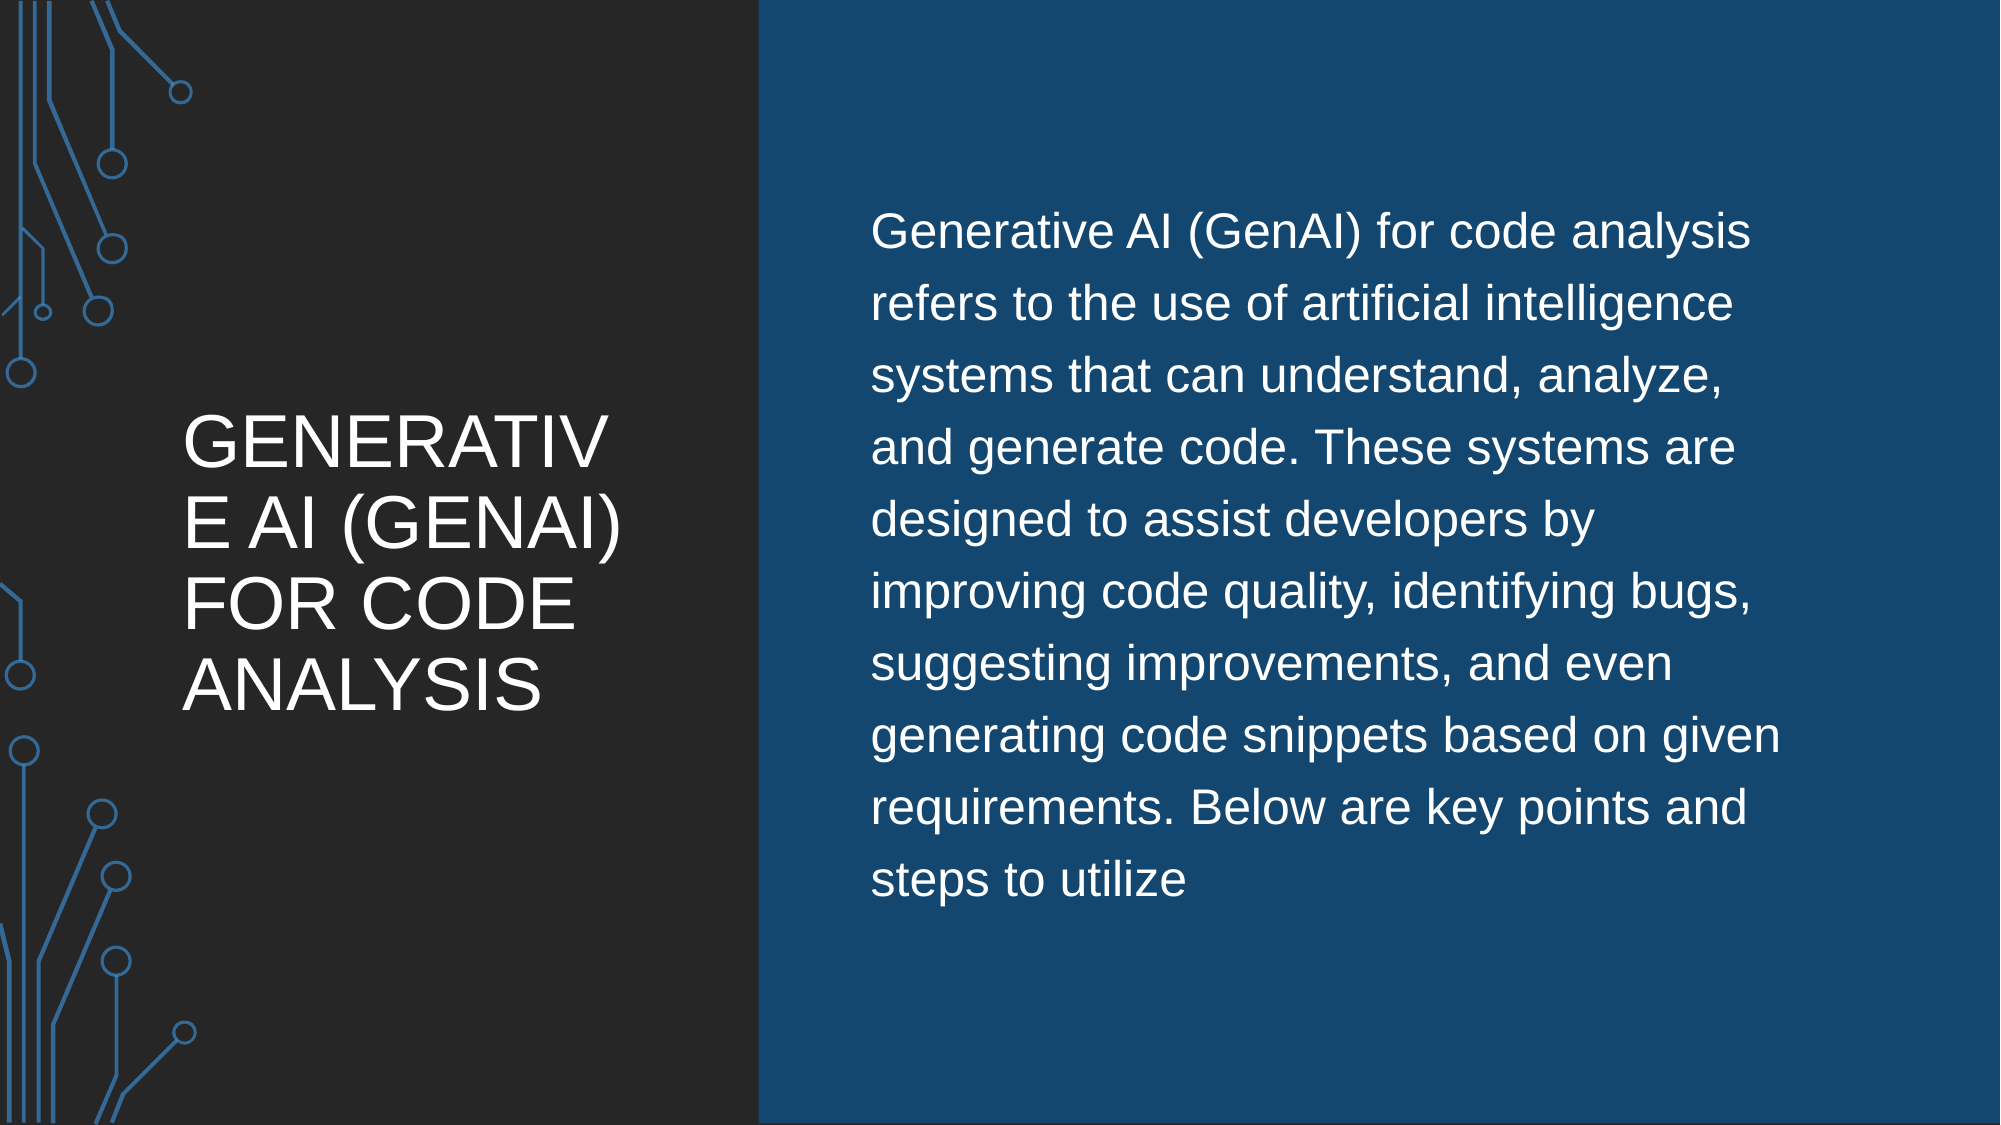

# Generative AI (GenAI) for code analysis
Generative AI (GenAI) for code analysis refers to the use of artificial intelligence systems that can understand, analyze, and generate code. These systems are designed to assist developers by improving code quality, identifying bugs, suggesting improvements, and even generating code snippets based on given requirements. Below are key points and steps to utilize